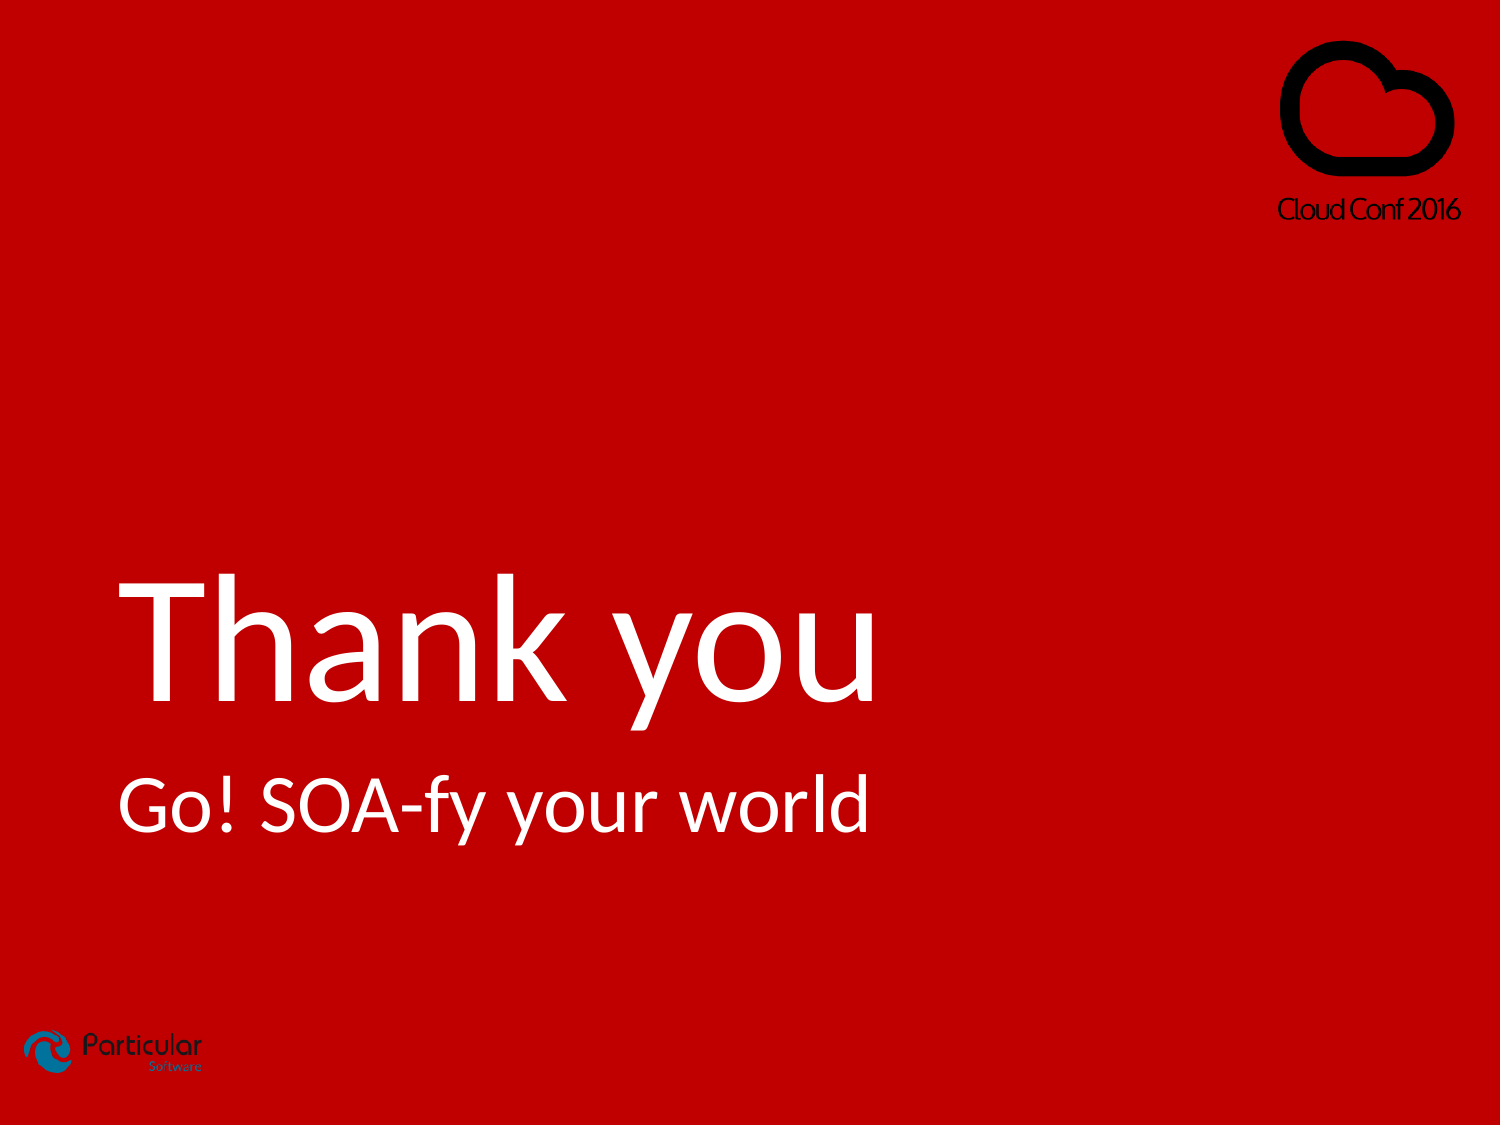

# Thank you
Go! SOA-fy your world